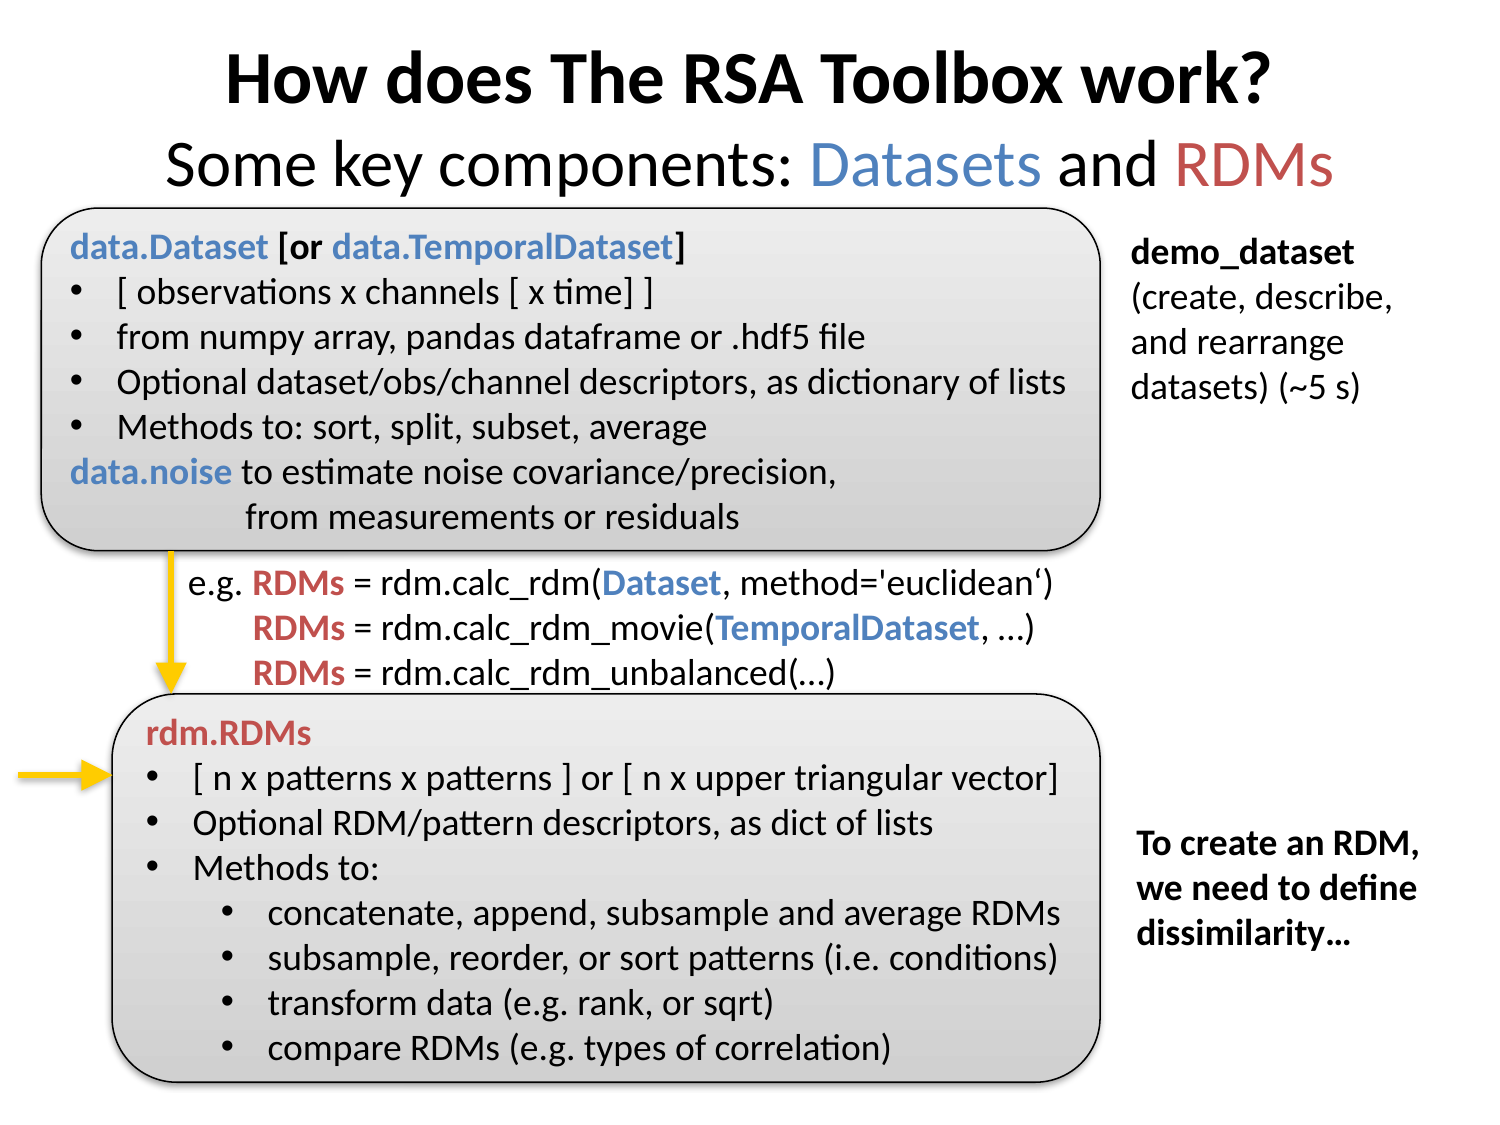

How does The RSA Toolbox work?
# Some key components: Datasets and RDMs
data.Dataset [or data.TemporalDataset]
[ observations x channels [ x time] ]
from numpy array, pandas dataframe or .hdf5 file
Optional dataset/obs/channel descriptors, as dictionary of lists
Methods to: sort, split, subset, average
data.noise to estimate noise covariance/precision,
	   from measurements or residuals
demo_dataset
(create, describe,
and rearrange
datasets) (~5 s)
          e.g. RDMs = rdm.calc_rdm(Dataset, method='euclidean‘)
	RDMs = rdm.calc_rdm_movie(TemporalDataset, …)
	RDMs = rdm.calc_rdm_unbalanced(…)
rdm.RDMs
[ n x patterns x patterns ] or [ n x upper triangular vector]
Optional RDM/pattern descriptors, as dict of lists
Methods to:
concatenate, append, subsample and average RDMs
subsample, reorder, or sort patterns (i.e. conditions)
transform data (e.g. rank, or sqrt)
compare RDMs (e.g. types of correlation)
To create an RDM, we need to define dissimilarity…